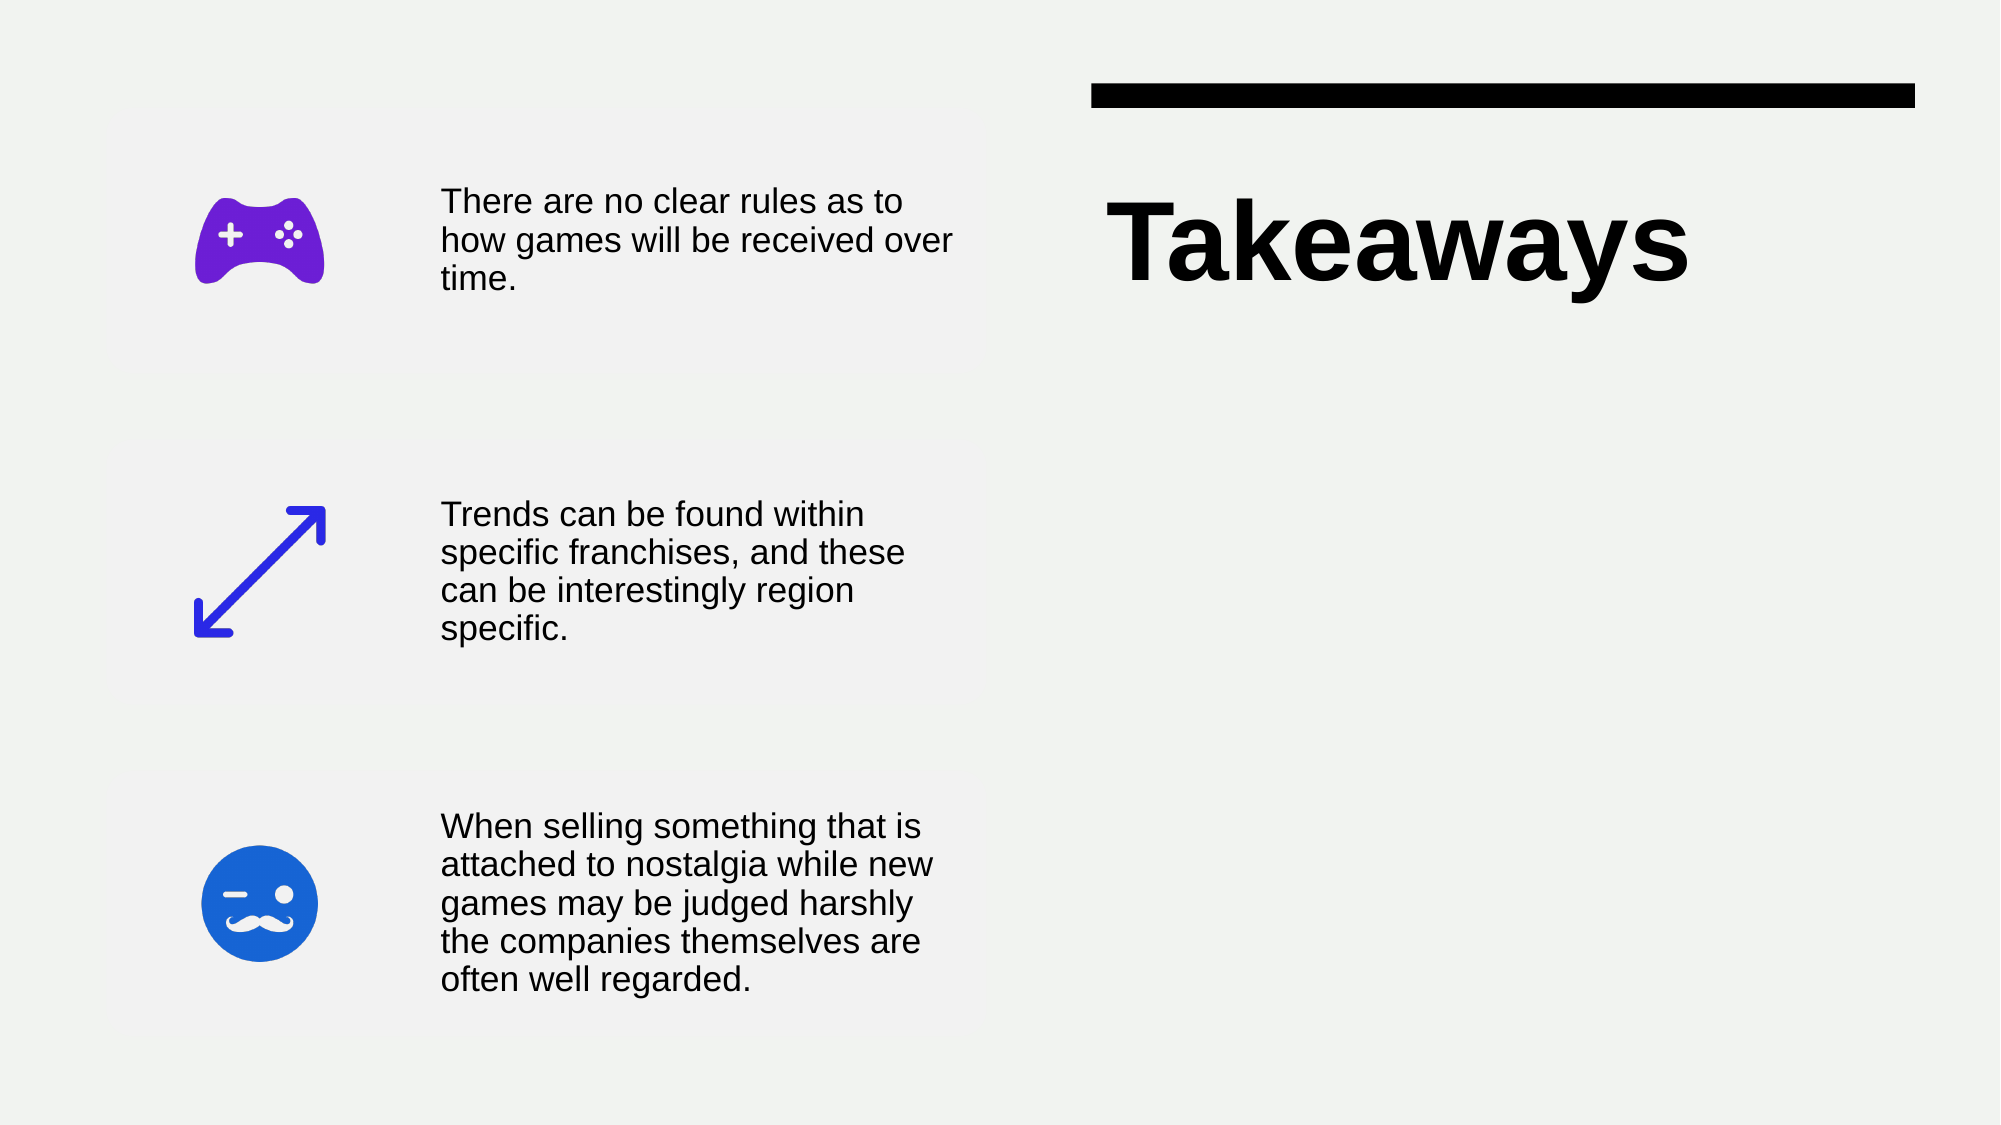

There are no clear rules as to how games will be received over time.
Trends can be found within specific franchises, and these can be interestingly region specific.
When selling something that is attached to nostalgia while new games may be judged harshly the companies themselves are often well regarded.
# Takeaways